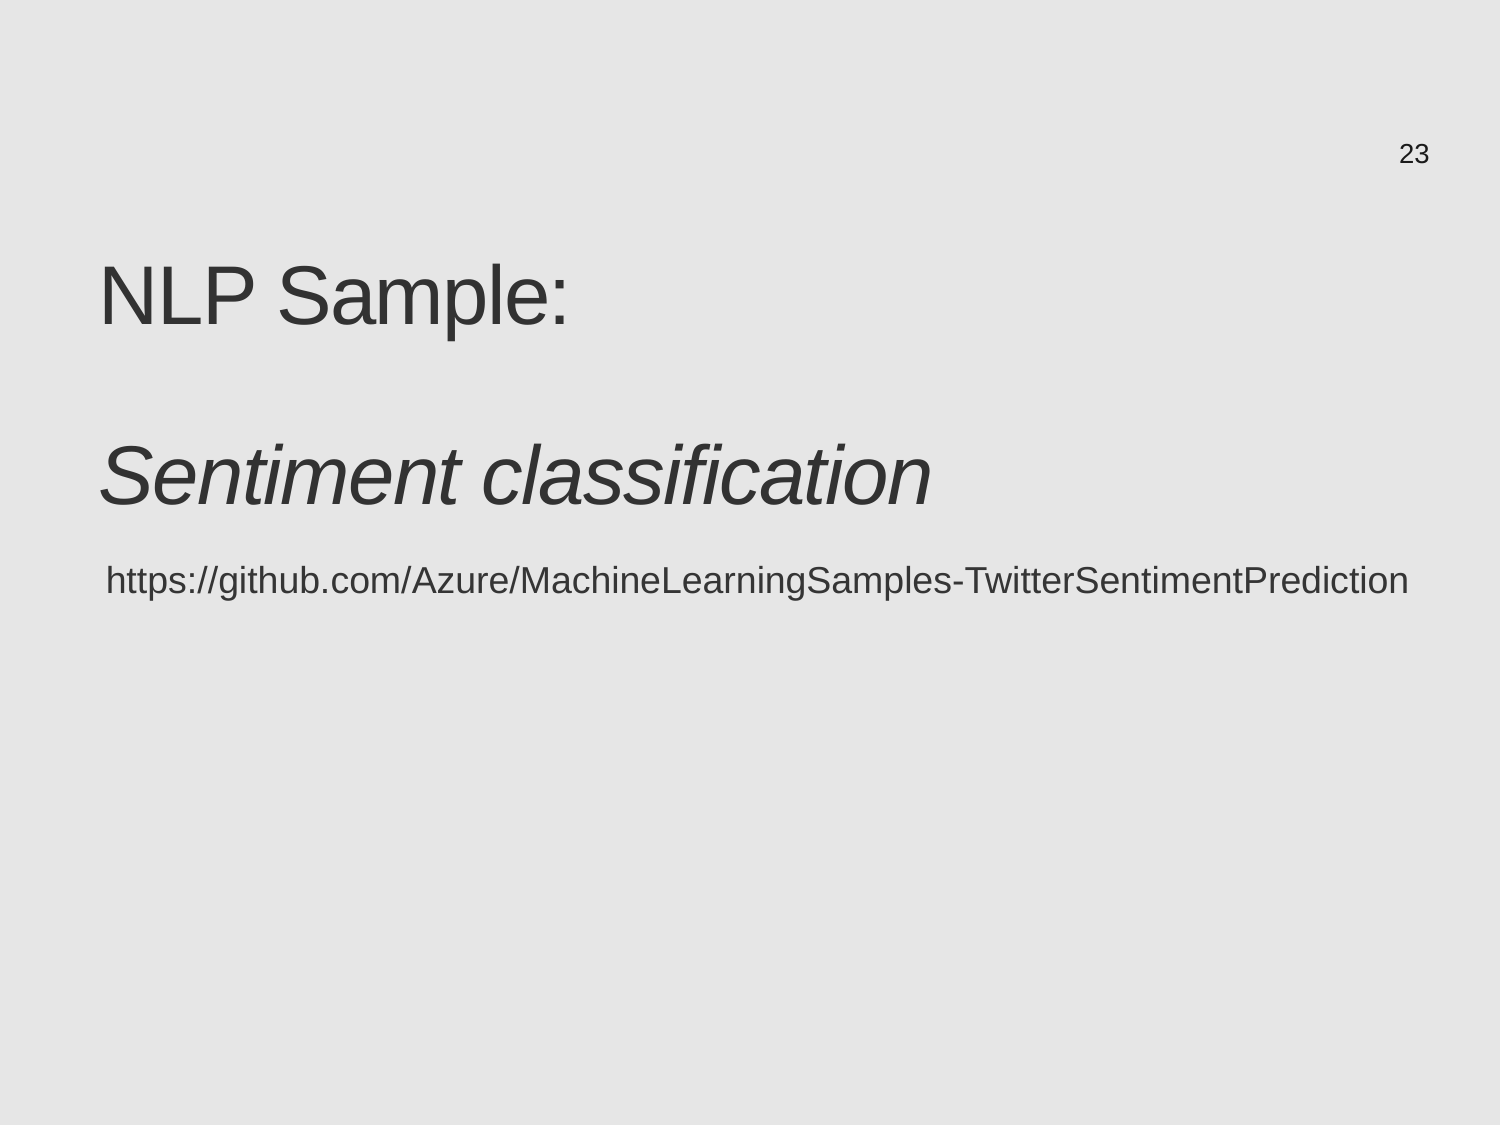

23
# NLP Sample: Sentiment classification
https://github.com/Azure/MachineLearningSamples-TwitterSentimentPrediction